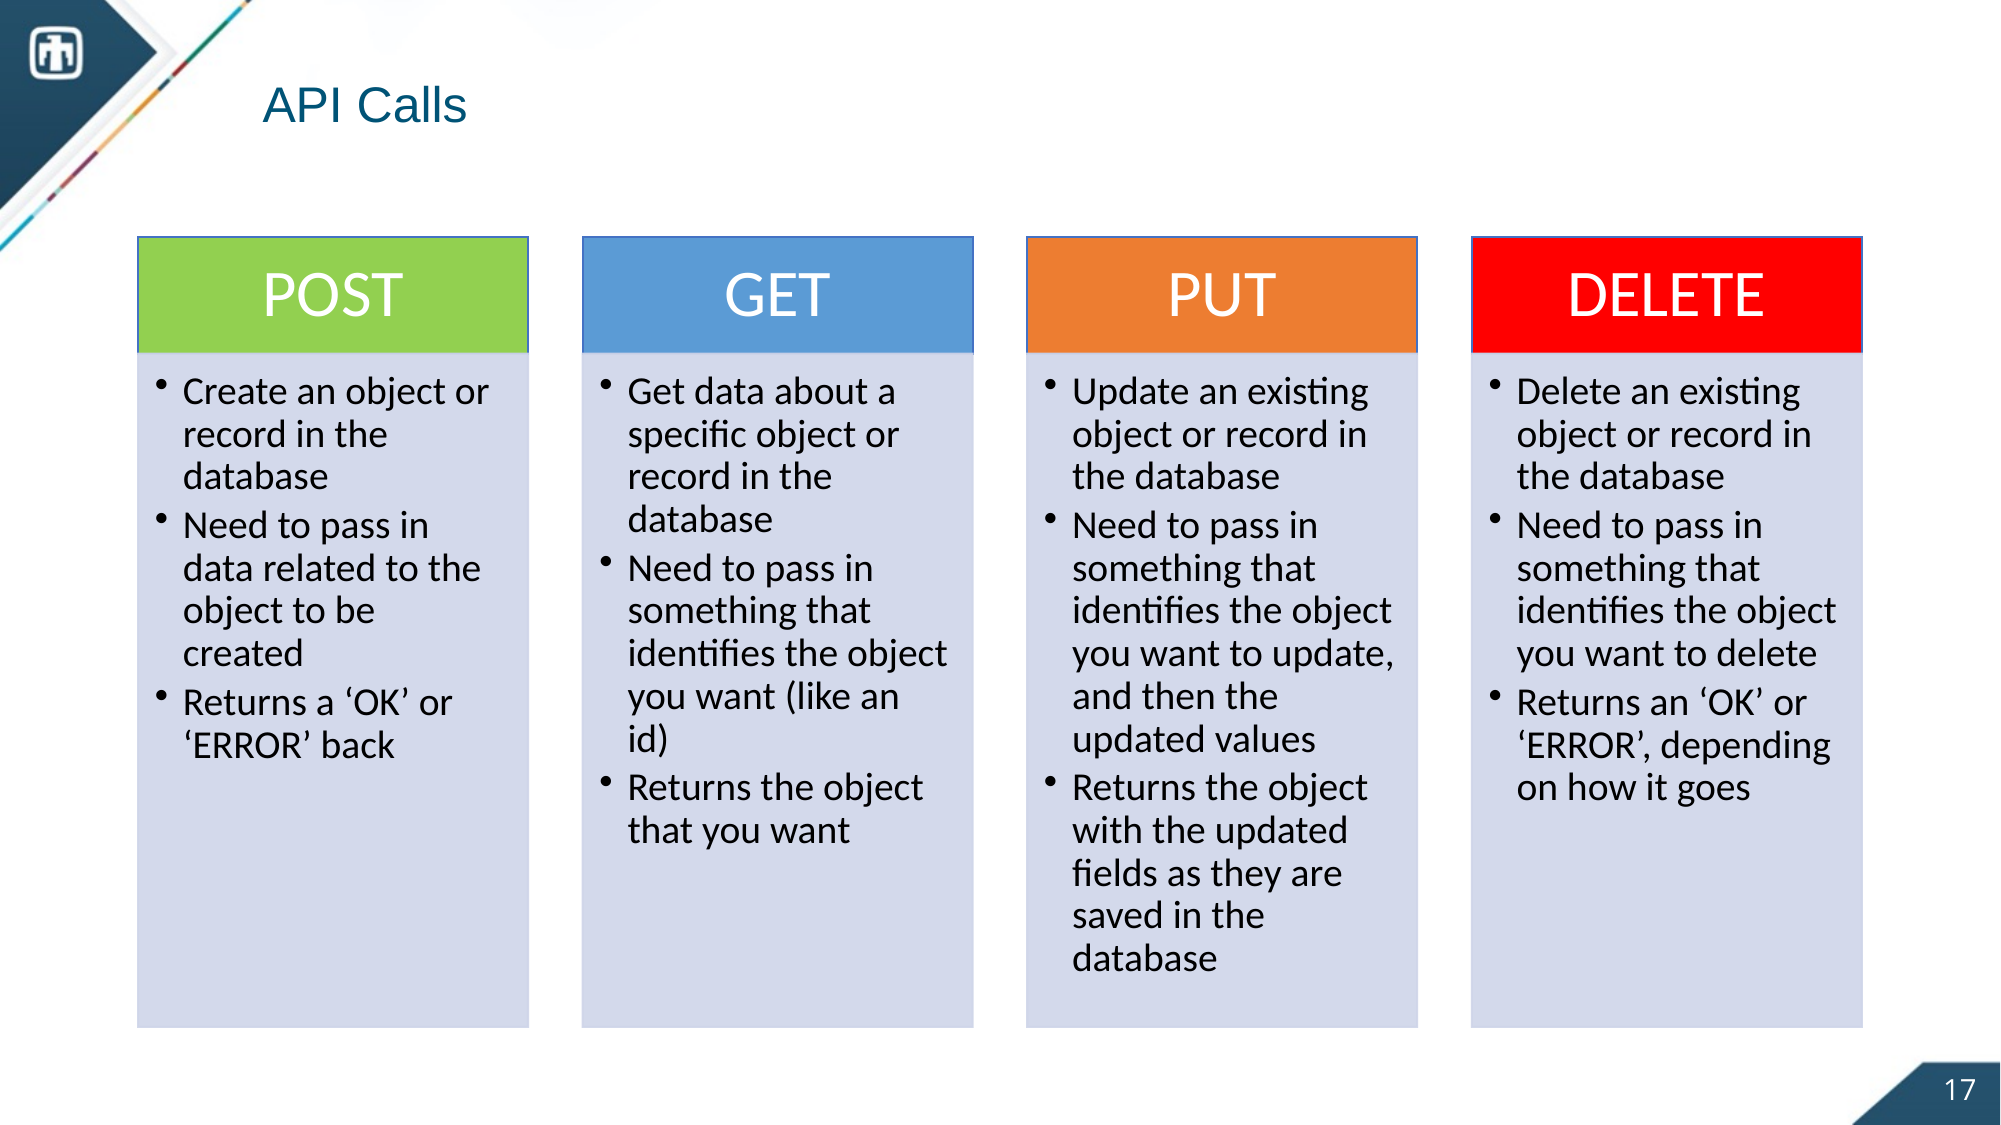

# API Calls
POST
Create an object or record in the database
Need to pass in data related to the object to be created
Returns a ‘OK’ or ‘ERROR’ back
GET
Get data about a specific object or record in the database
Need to pass in something that identifies the object you want (like an id)
Returns the object that you want
PUT
Update an existing object or record in the database
Need to pass in something that identifies the object you want to update, and then the updated values
Returns the object with the updated fields as they are saved in the database
DELETE
Delete an existing object or record in the database
Need to pass in something that identifies the object you want to delete
Returns an ‘OK’ or ‘ERROR’, depending on how it goes
17